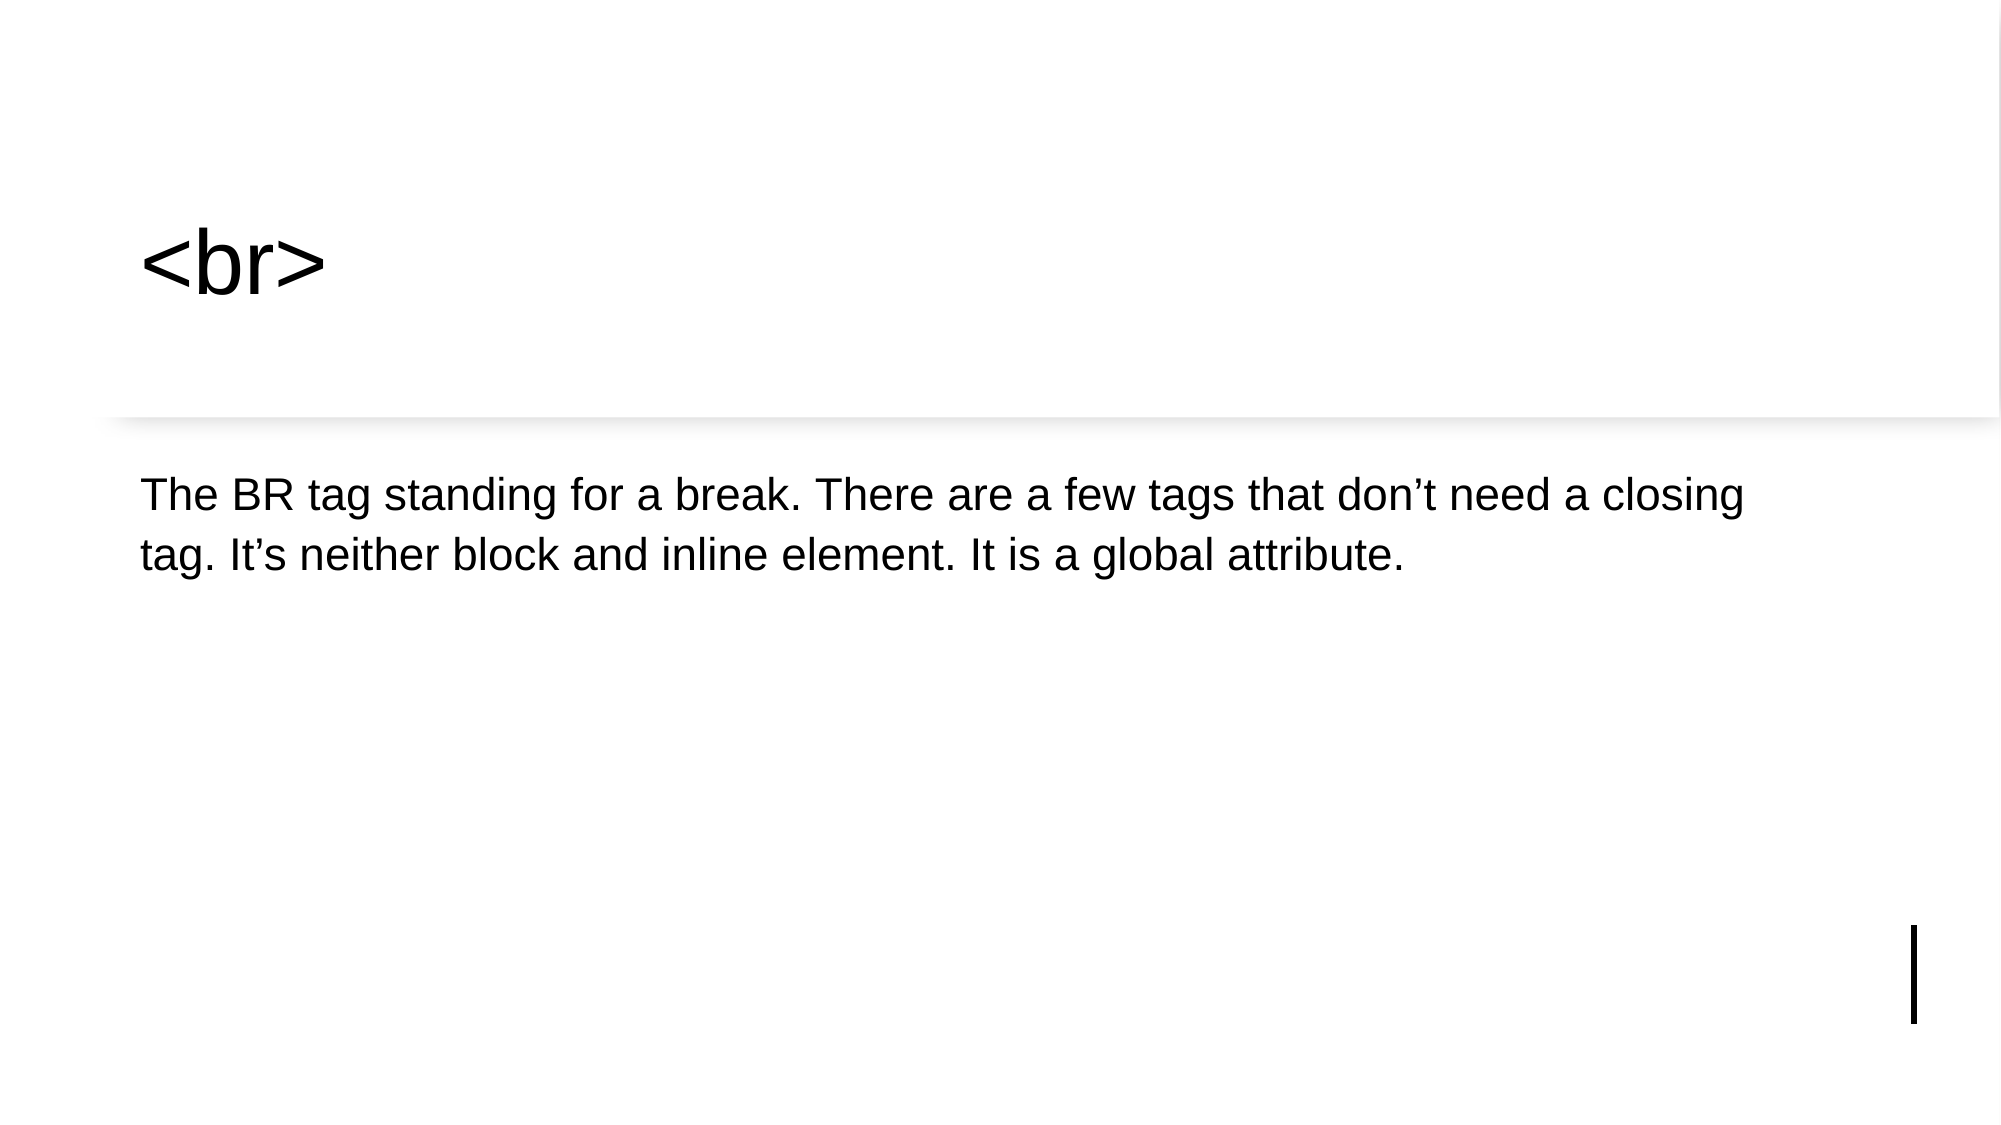

# <br>
The BR tag standing for a break. There are a few tags that don’t need a closing tag. It’s neither block and inline element. It is a global attribute.